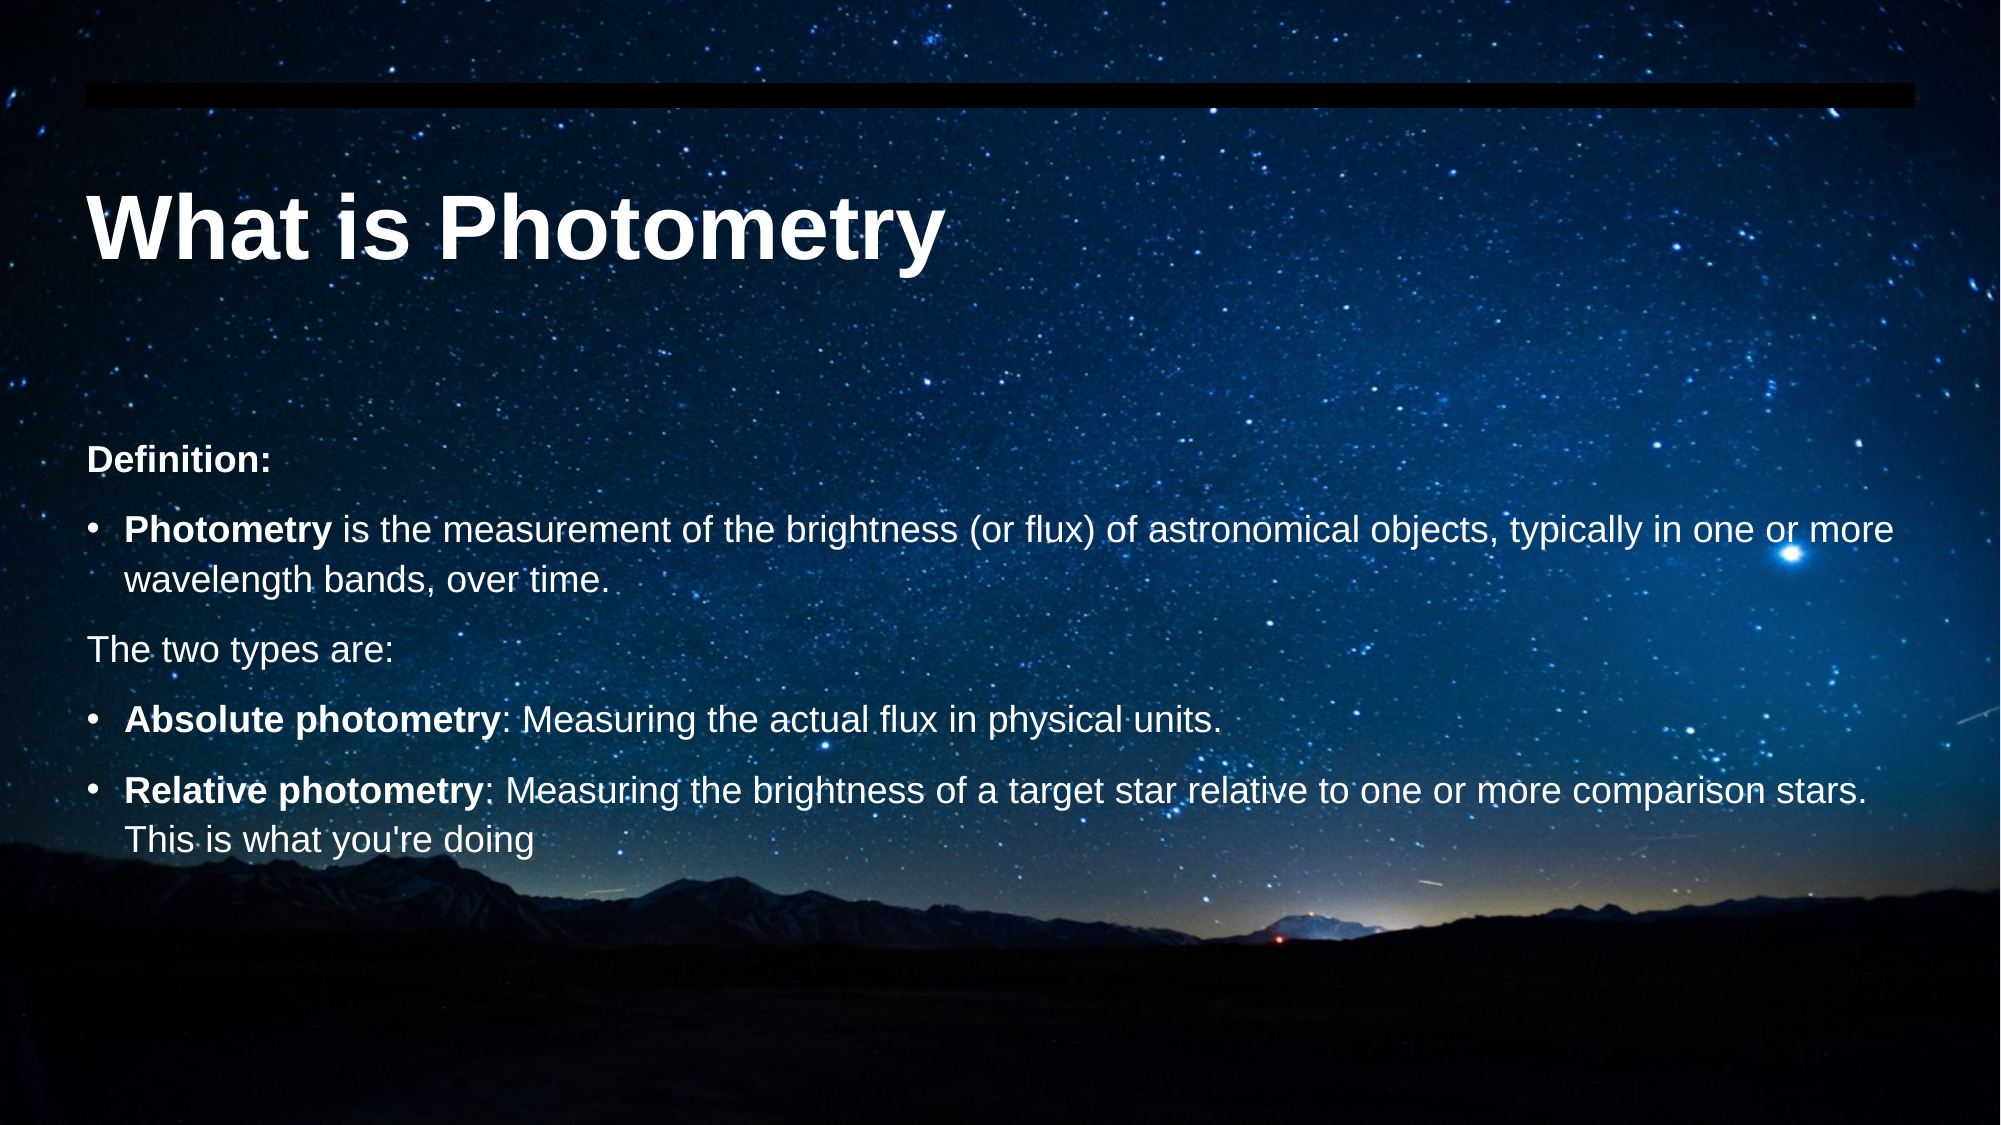

# What is Photometry
Definition:
Photometry is the measurement of the brightness (or flux) of astronomical objects, typically in one or more wavelength bands, over time.
The two types are:
Absolute photometry: Measuring the actual flux in physical units.
Relative photometry: Measuring the brightness of a target star relative to one or more comparison stars. This is what you're doing